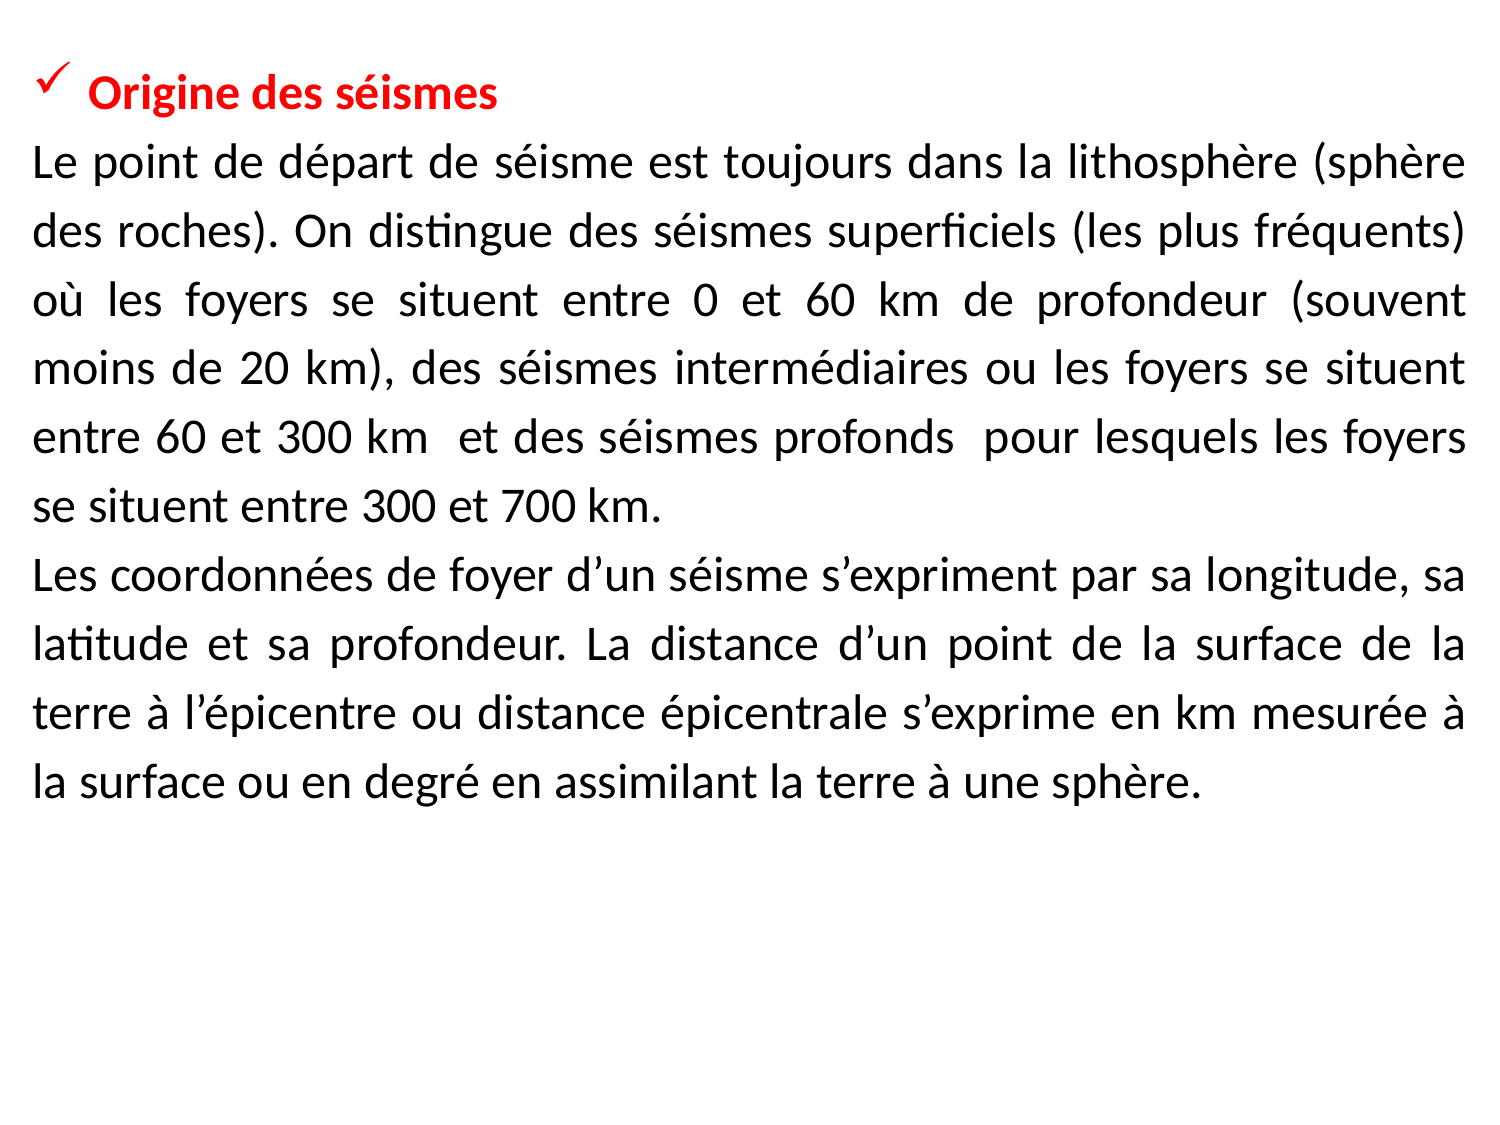

Origine des séismes
Le point de départ de séisme est toujours dans la lithosphère (sphère des roches). On distingue des séismes superficiels (les plus fréquents) où les foyers se situent entre 0 et 60 km de profondeur (souvent moins de 20 km), des séismes intermédiaires ou les foyers se situent entre 60 et 300 km  et des séismes profonds  pour lesquels les foyers se situent entre 300 et 700 km.
Les coordonnées de foyer d’un séisme s’expriment par sa longitude, sa latitude et sa profondeur. La distance d’un point de la surface de la terre à l’épicentre ou distance épicentrale s’exprime en km mesurée à la surface ou en degré en assimilant la terre à une sphère.